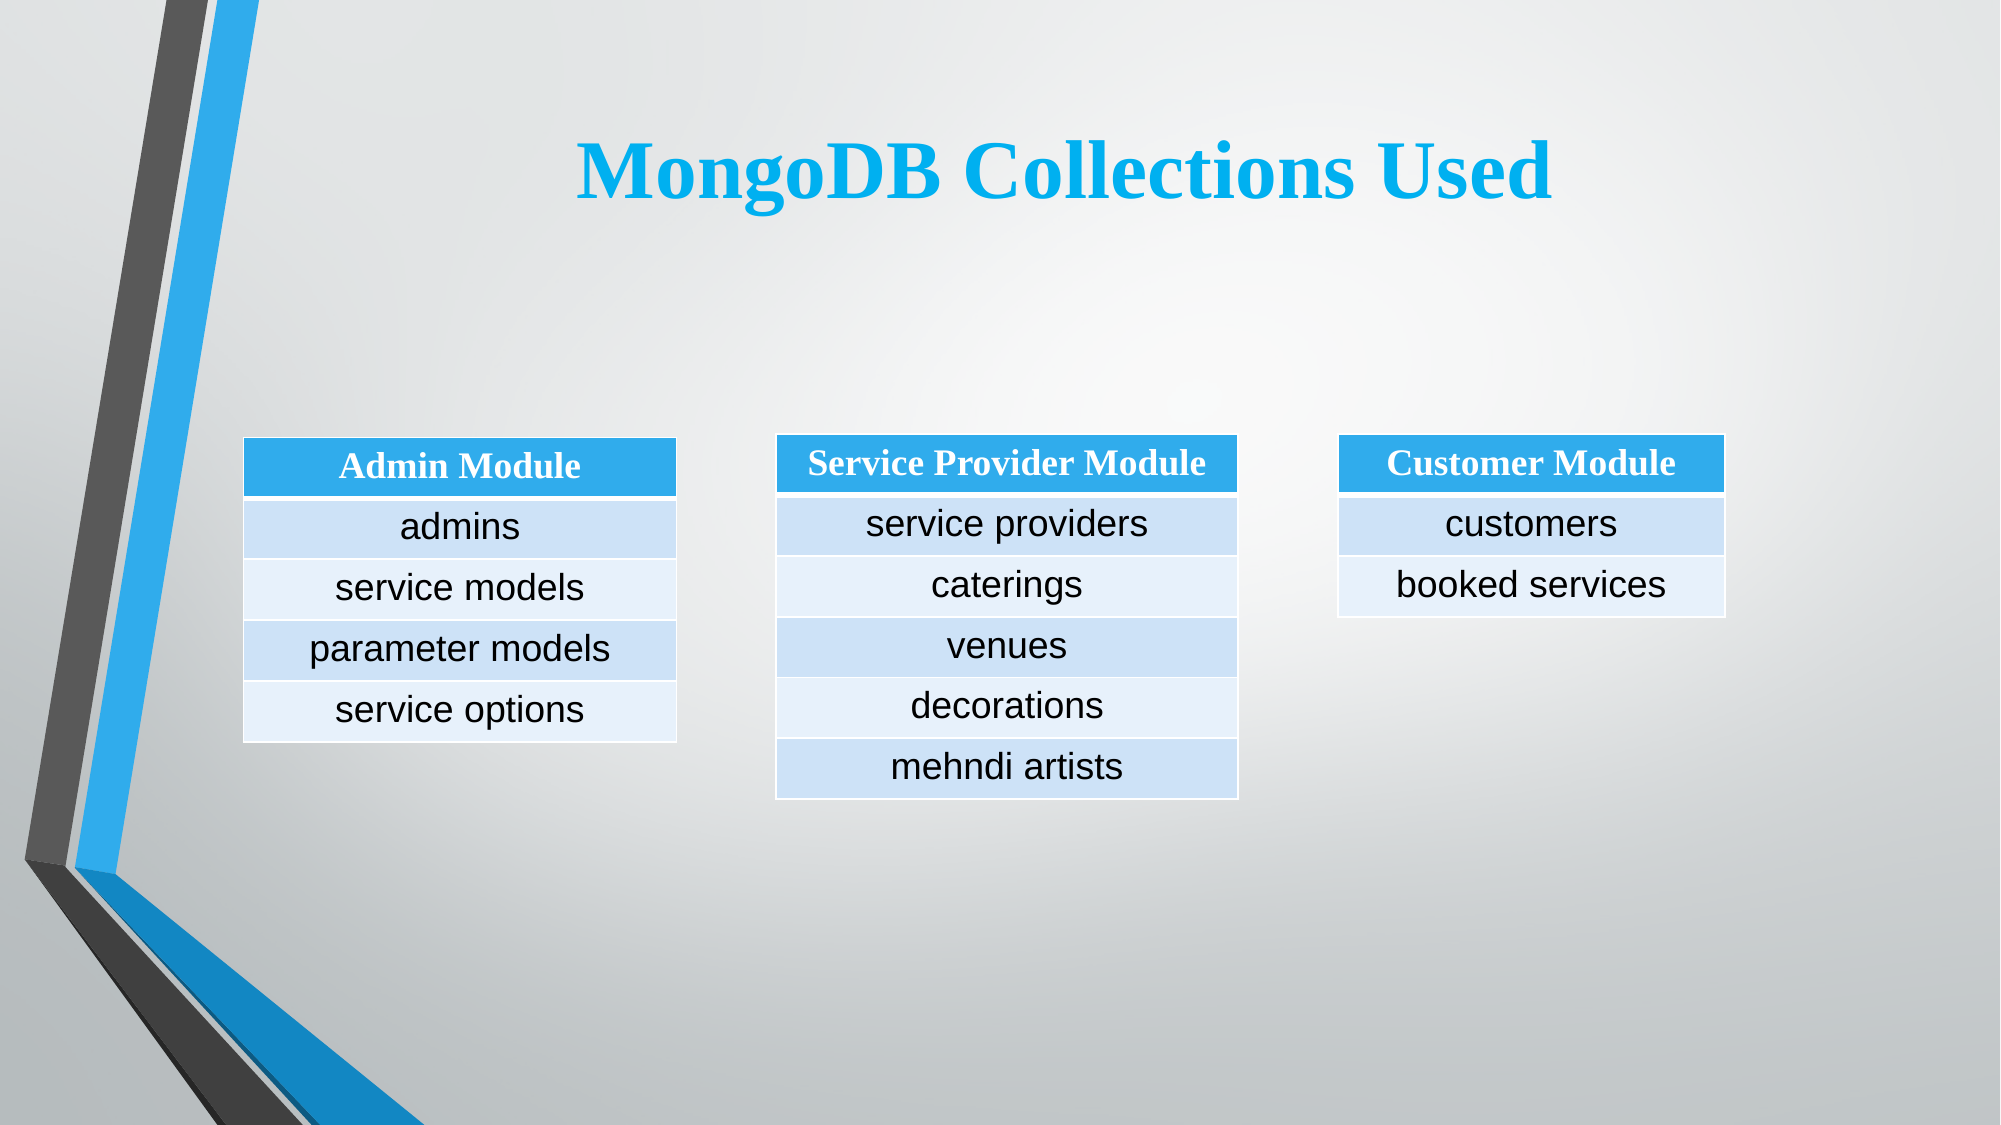

# MongoDB Collections Used
| Service Provider Module |
| --- |
| service providers |
| caterings |
| venues |
| decorations |
| mehndi artists |
| Customer Module |
| --- |
| customers |
| booked services |
| Admin Module |
| --- |
| admins |
| service models |
| parameter models |
| service options |